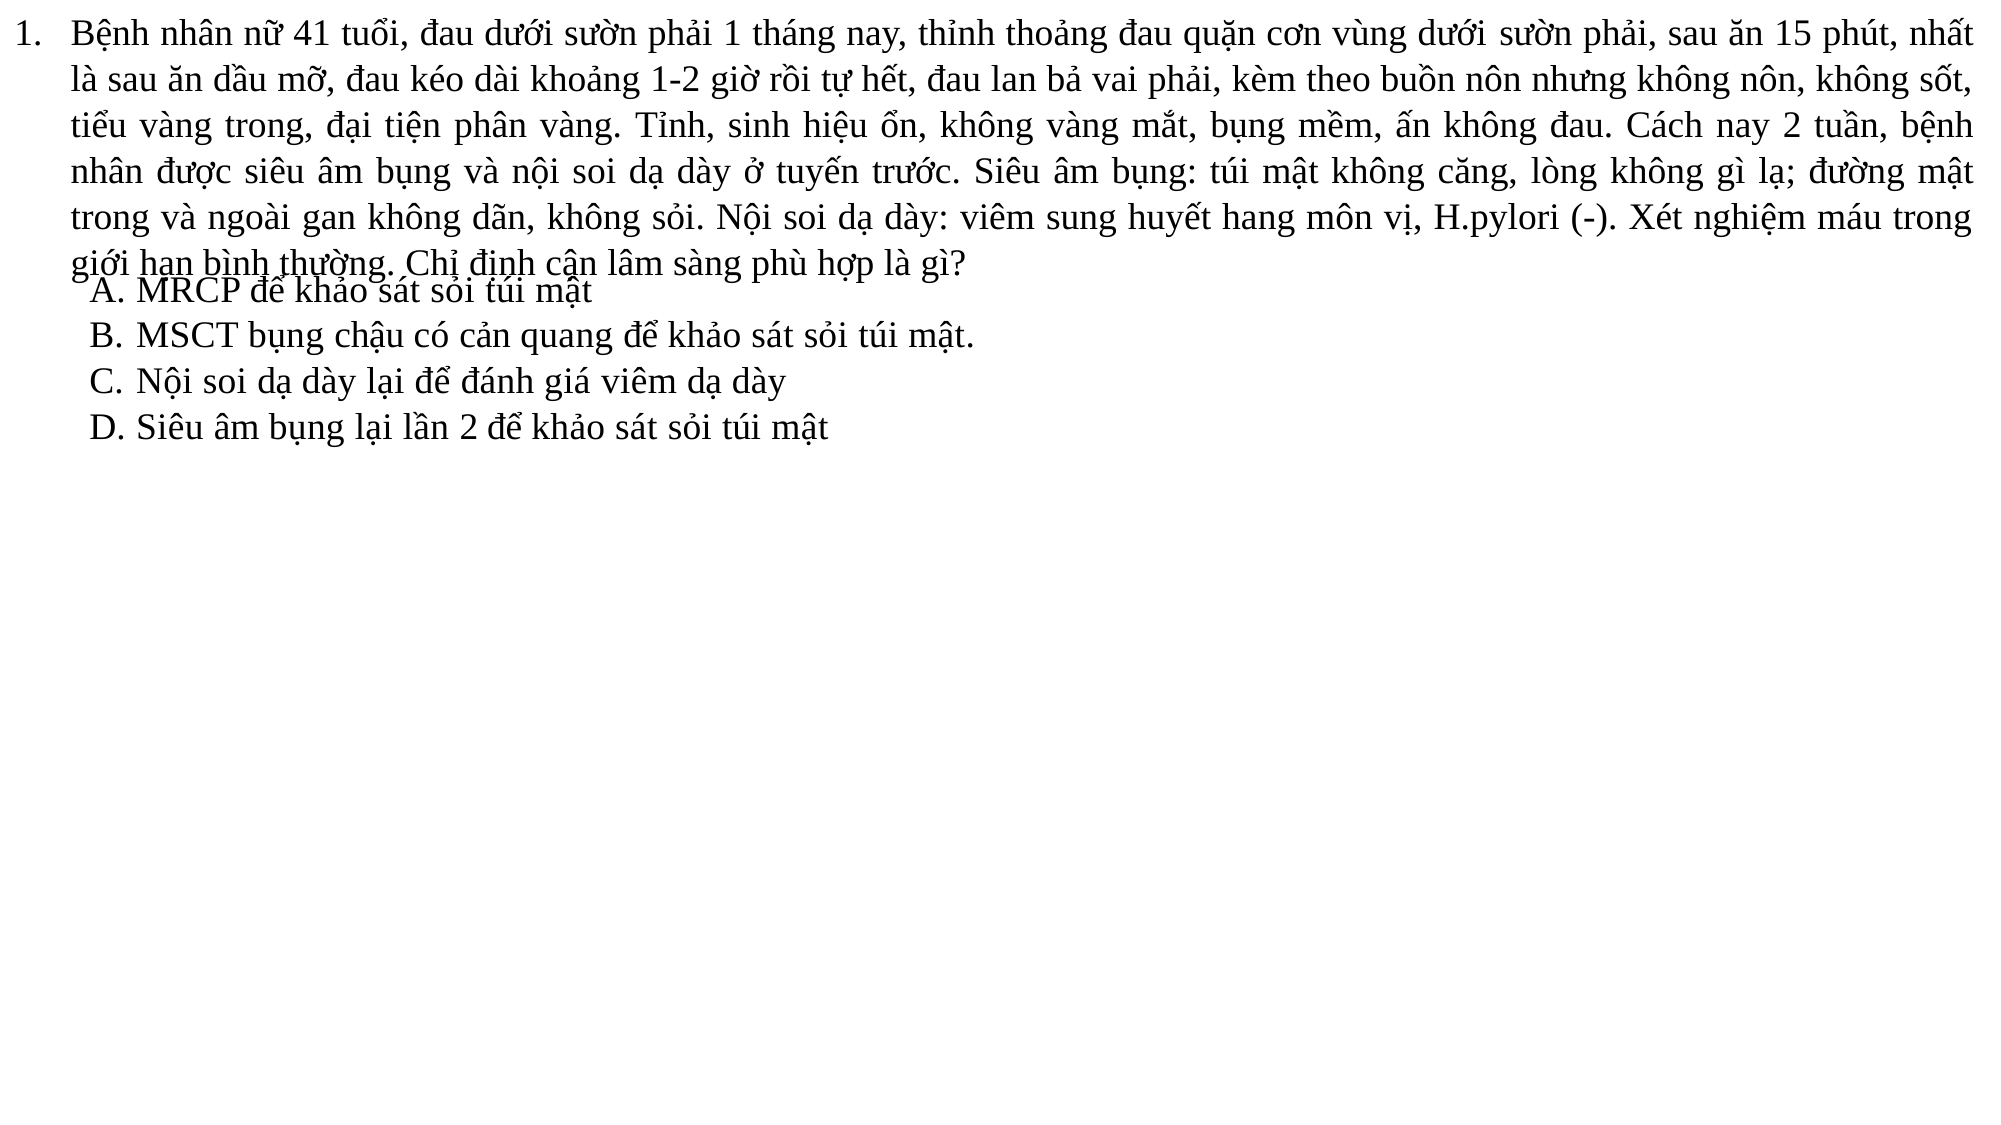

Bệnh nhân nữ 41 tuổi, đau dưới sườn phải 1 tháng nay, thỉnh thoảng đau quặn cơn vùng dưới sườn phải, sau ăn 15 phút, nhất là sau ăn dầu mỡ, đau kéo dài khoảng 1-2 giờ rồi tự hết, đau lan bả vai phải, kèm theo buồn nôn nhưng không nôn, không sốt, tiểu vàng trong, đại tiện phân vàng. Tỉnh, sinh hiệu ổn, không vàng mắt, bụng mềm, ấn không đau. Cách nay 2 tuần, bệnh nhân được siêu âm bụng và nội soi dạ dày ở tuyến trước. Siêu âm bụng: túi mật không căng, lòng không gì lạ; đường mật trong và ngoài gan không dãn, không sỏi. Nội soi dạ dày: viêm sung huyết hang môn vị, H.pylori (-). Xét nghiệm máu trong giới hạn bình thường. Chỉ định cận lâm sàng phù hợp là gì?
MRCP để khảo sát sỏi túi mật
MSCT bụng chậu có cản quang để khảo sát sỏi túi mật.
Nội soi dạ dày lại để đánh giá viêm dạ dày
Siêu âm bụng lại lần 2 để khảo sát sỏi túi mật